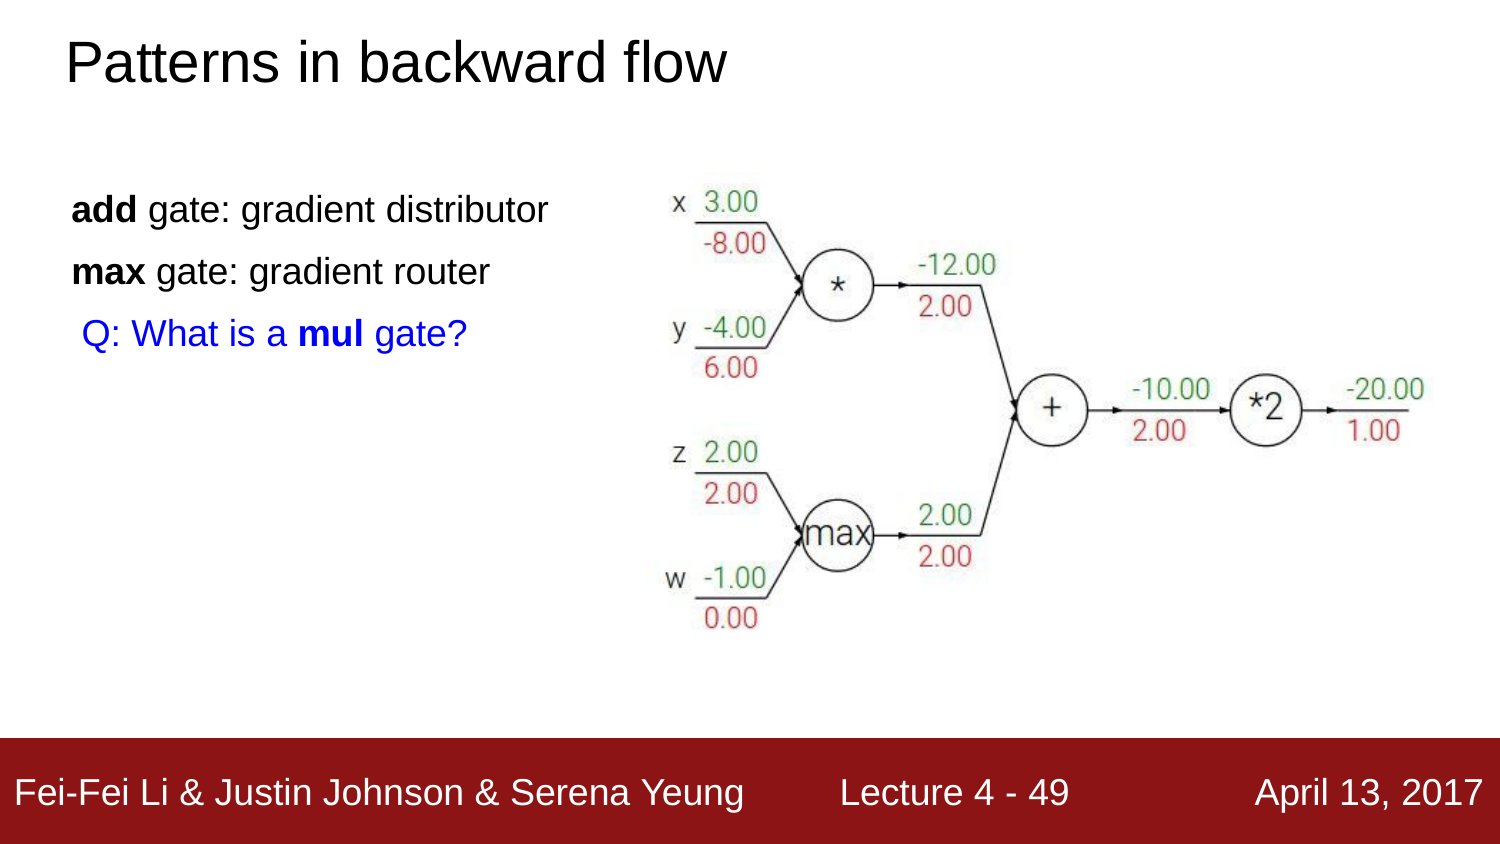

# Patterns in backward flow
add gate: gradient distributor
max gate: gradient router  Q: What is a mul gate?

Lecture 4 - 49
Fei-Fei Li & Justin Johnson & Serena Yeung
April 13, 2017